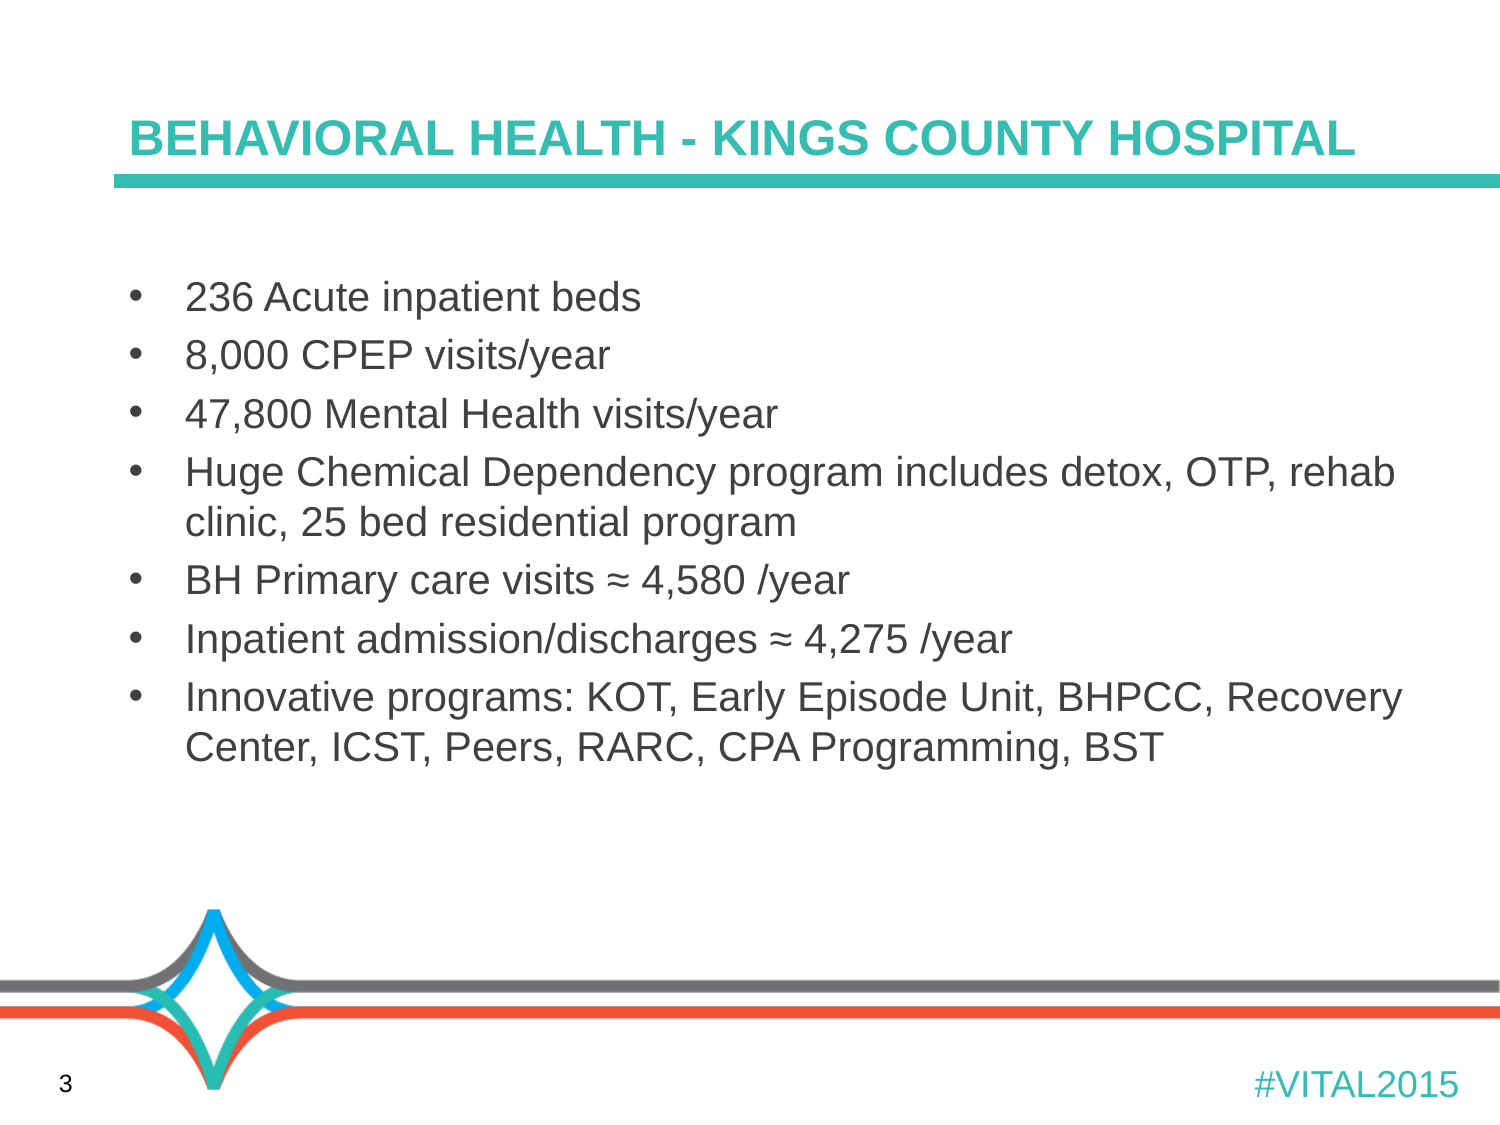

# Behavioral Health - Kings County Hospital
236 Acute inpatient beds
8,000 CPEP visits/year
47,800 Mental Health visits/year
Huge Chemical Dependency program includes detox, OTP, rehab clinic, 25 bed residential program
BH Primary care visits ≈ 4,580 /year
Inpatient admission/discharges ≈ 4,275 /year
Innovative programs: KOT, Early Episode Unit, BHPCC, Recovery Center, ICST, Peers, RARC, CPA Programming, BST